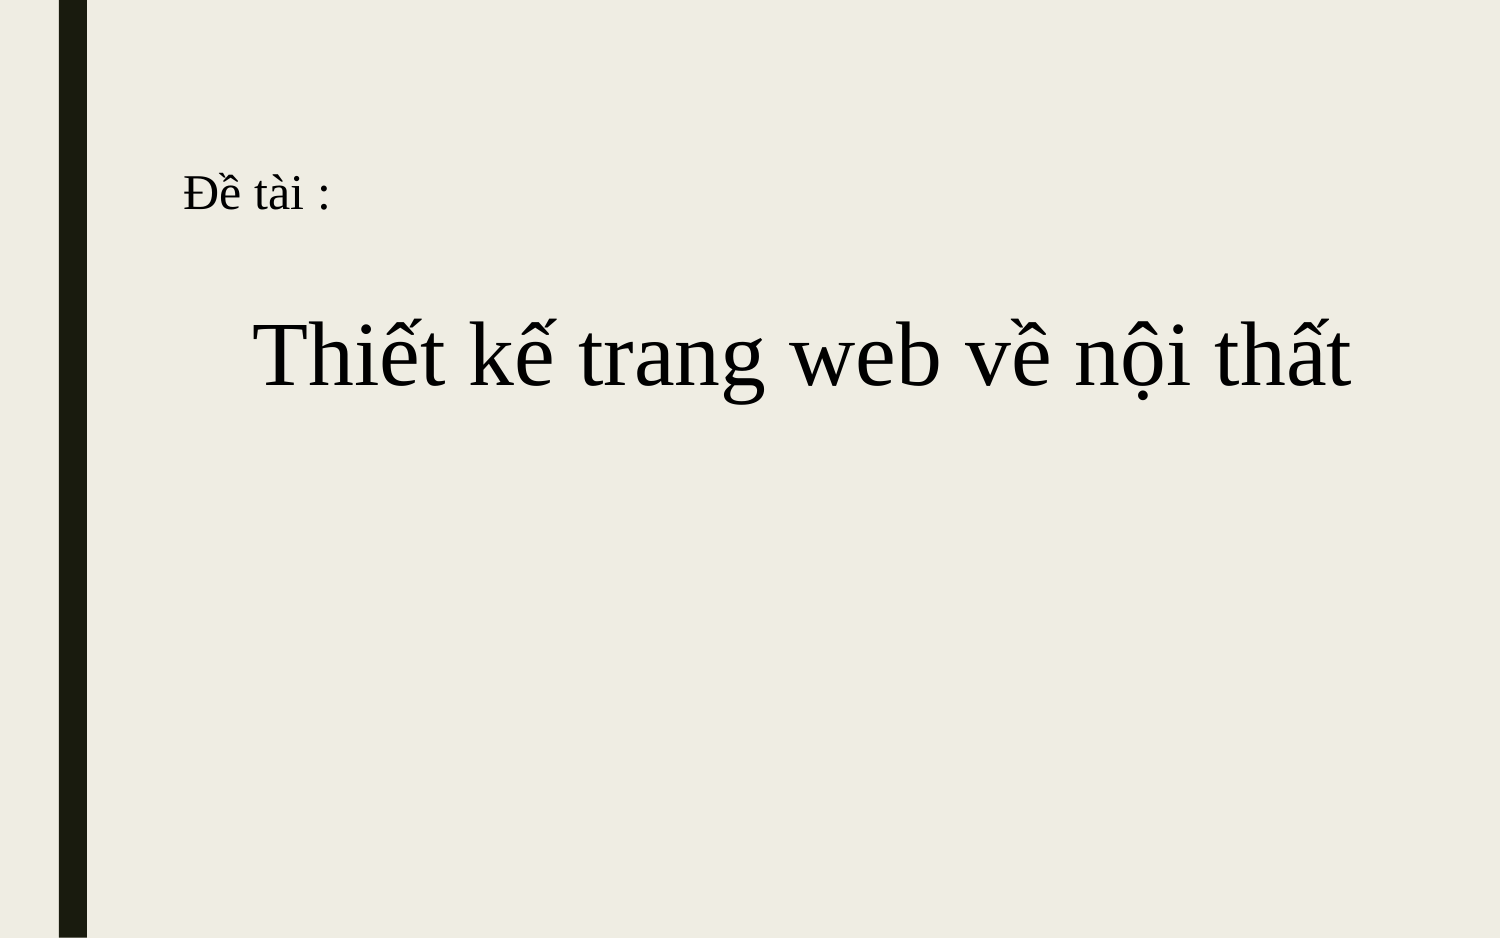

# Đề tài :
Thiết kế trang web về nội thất